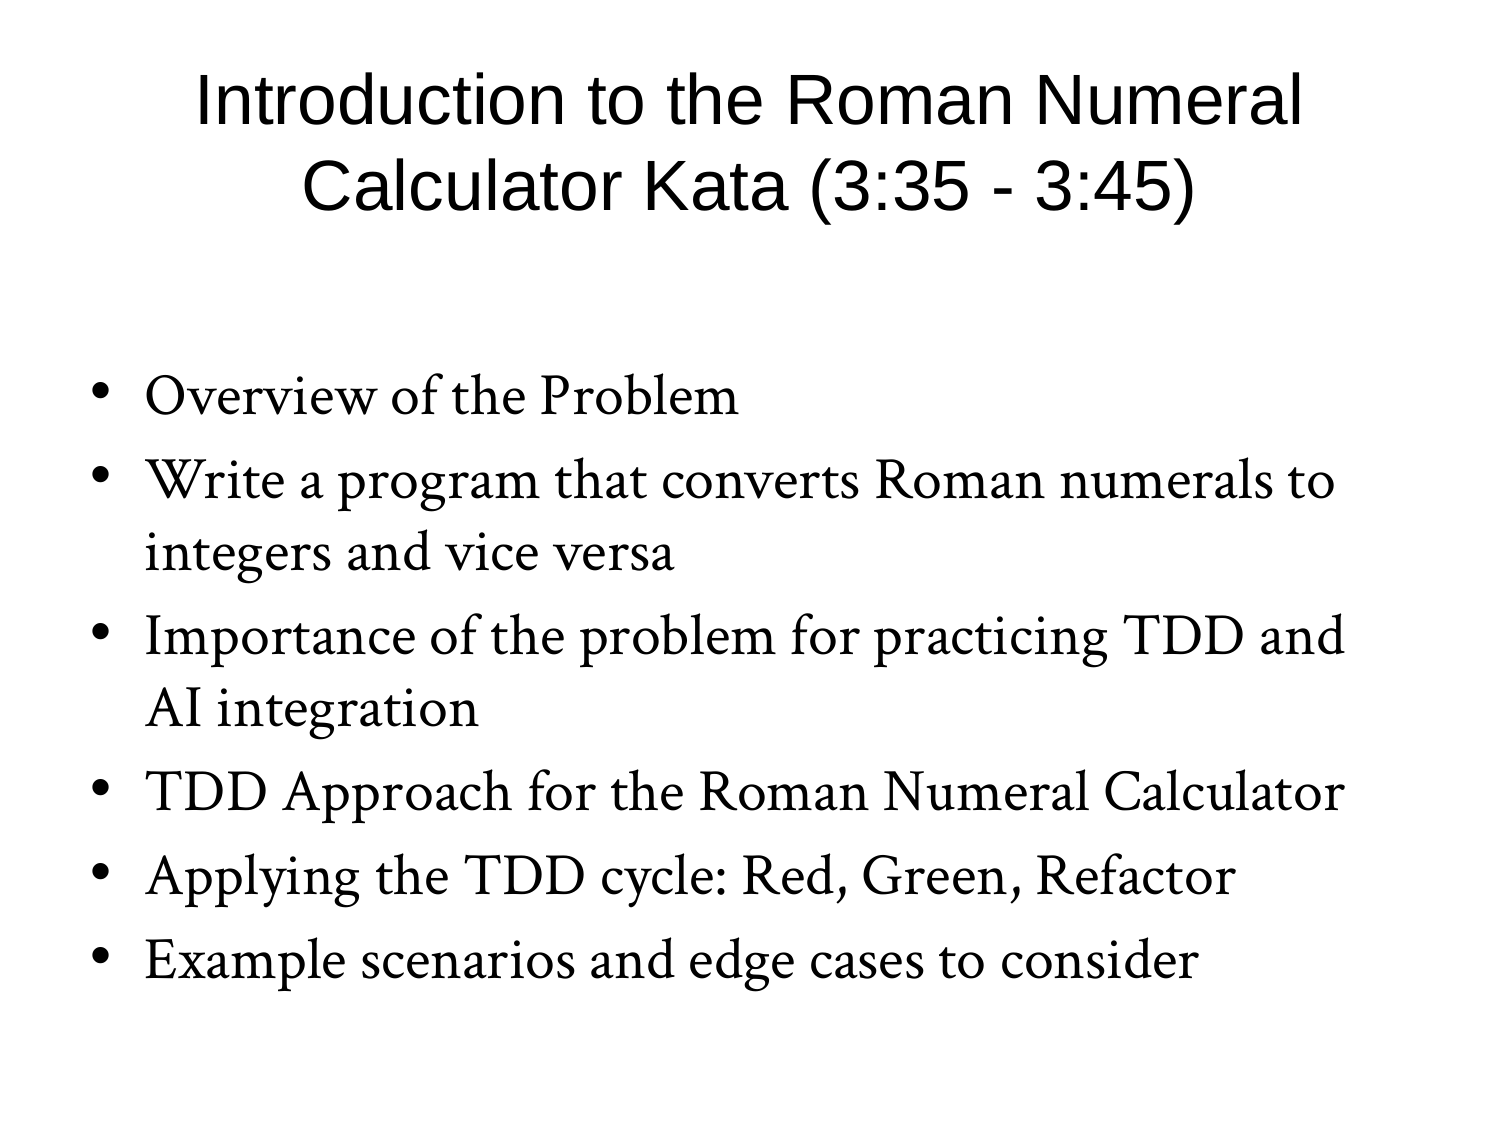

# Introduction to the Roman Numeral Calculator Kata (3:35 - 3:45)

Overview of the Problem
Write a program that converts Roman numerals to integers and vice versa
Importance of the problem for practicing TDD and AI integration
TDD Approach for the Roman Numeral Calculator
Applying the TDD cycle: Red, Green, Refactor
Example scenarios and edge cases to consider